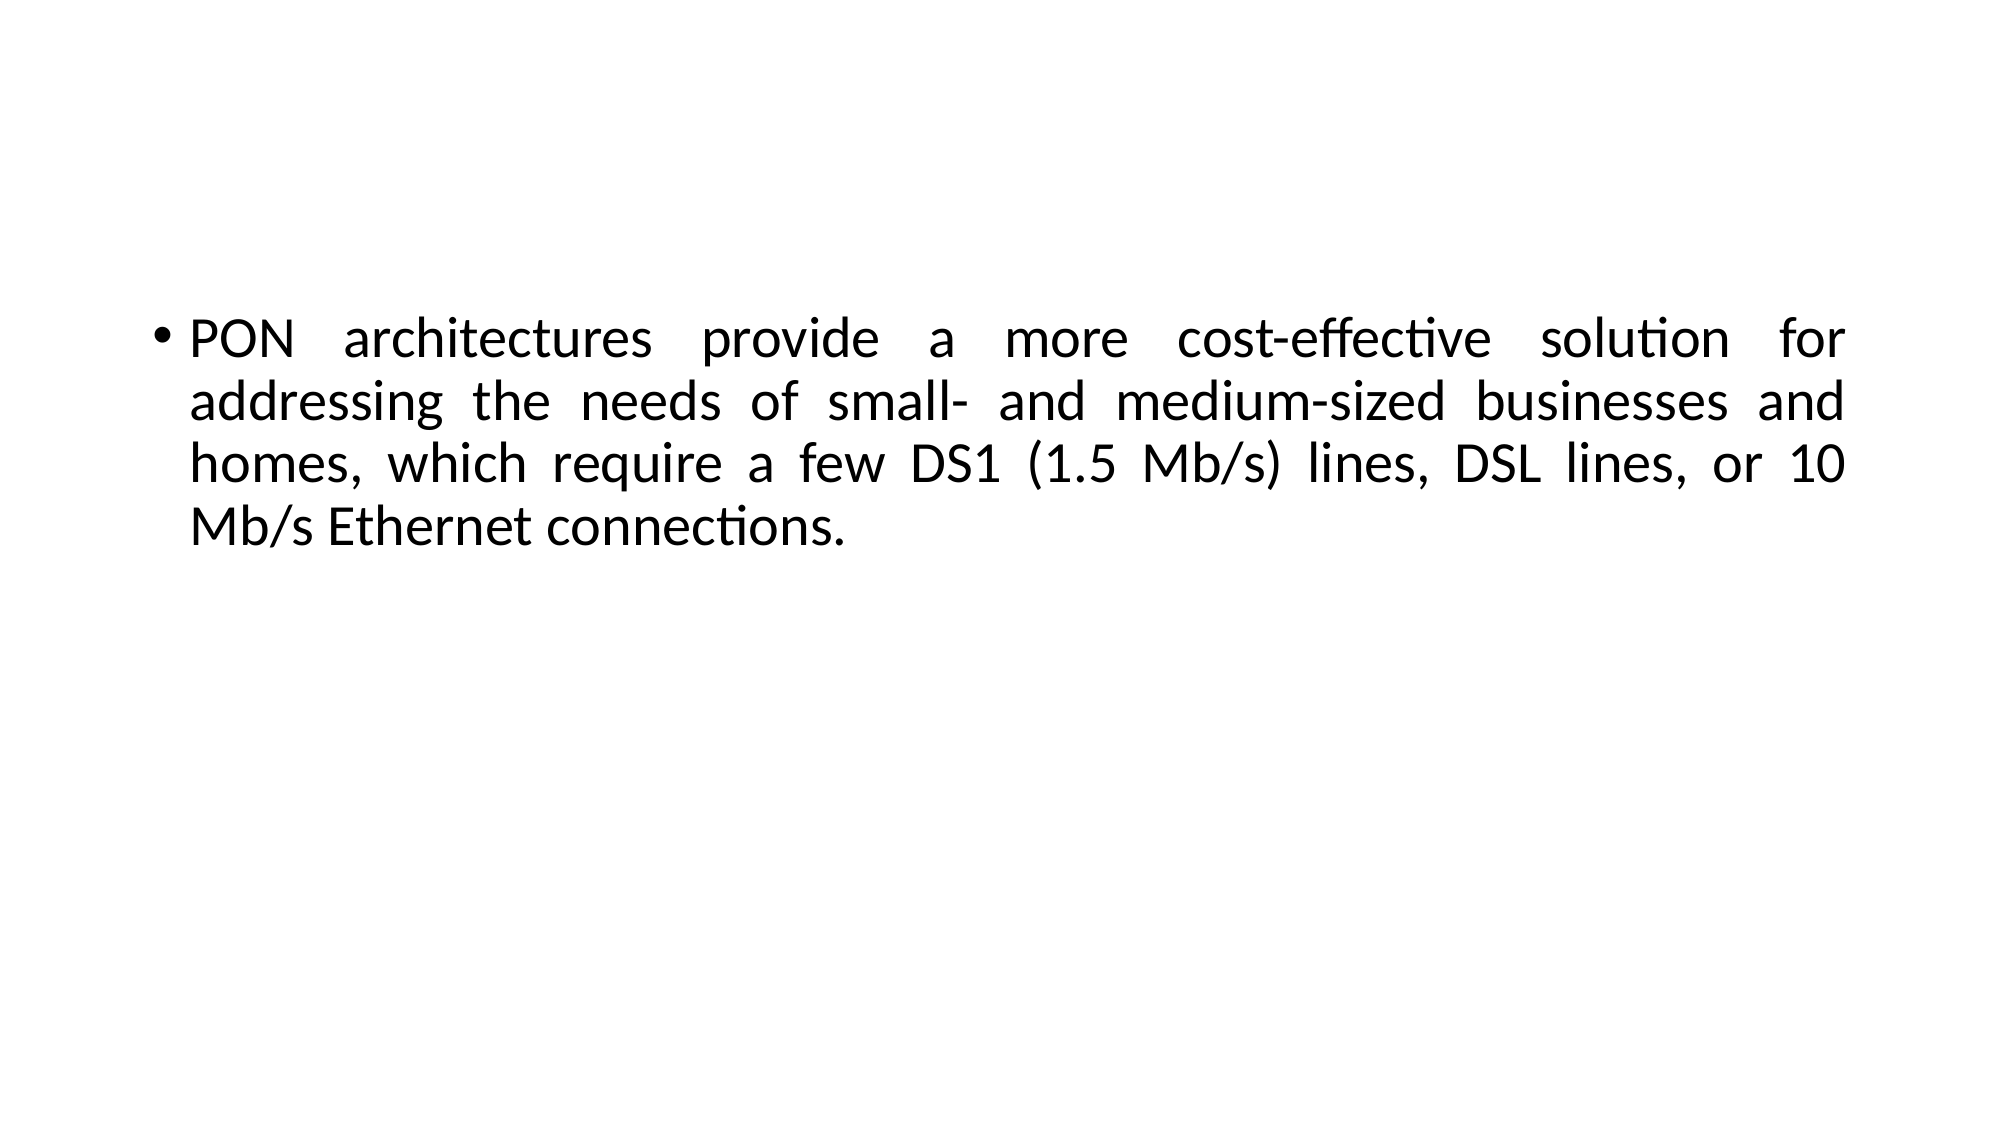

PON architectures provide a more cost-effective solution for addressing the needs of small- and medium-sized businesses and homes, which require a few DS1 (1.5 Mb/s) lines, DSL lines, or 10 Mb/s Ethernet connections.